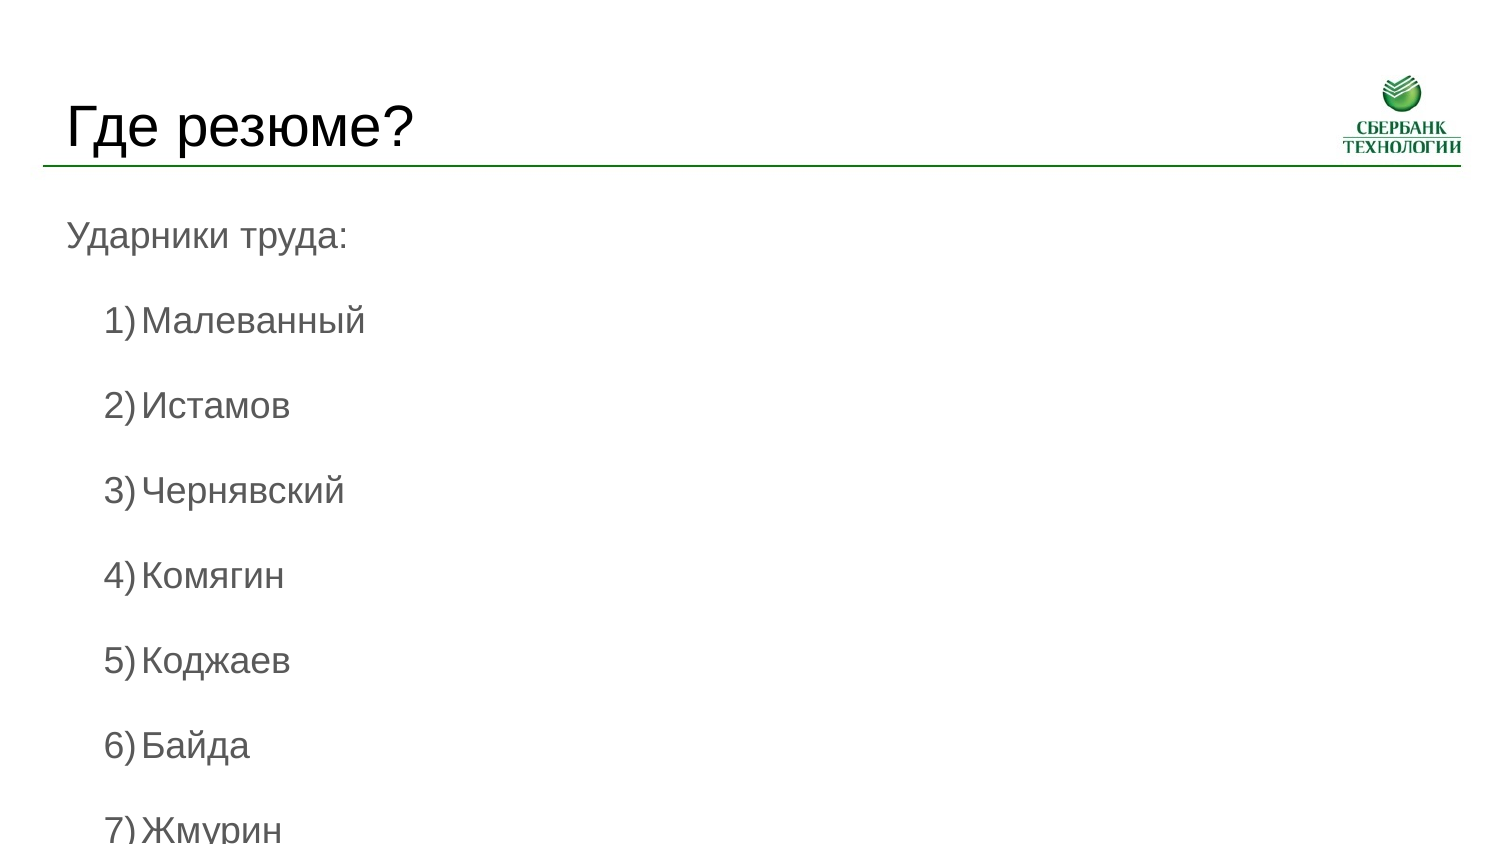

# Где резюме?
Ударники труда:
Малеванный
Истамов
Чернявский
Комягин
Коджаев
Байда
Жмурин
Нешин
Смолянинова
Плешаков